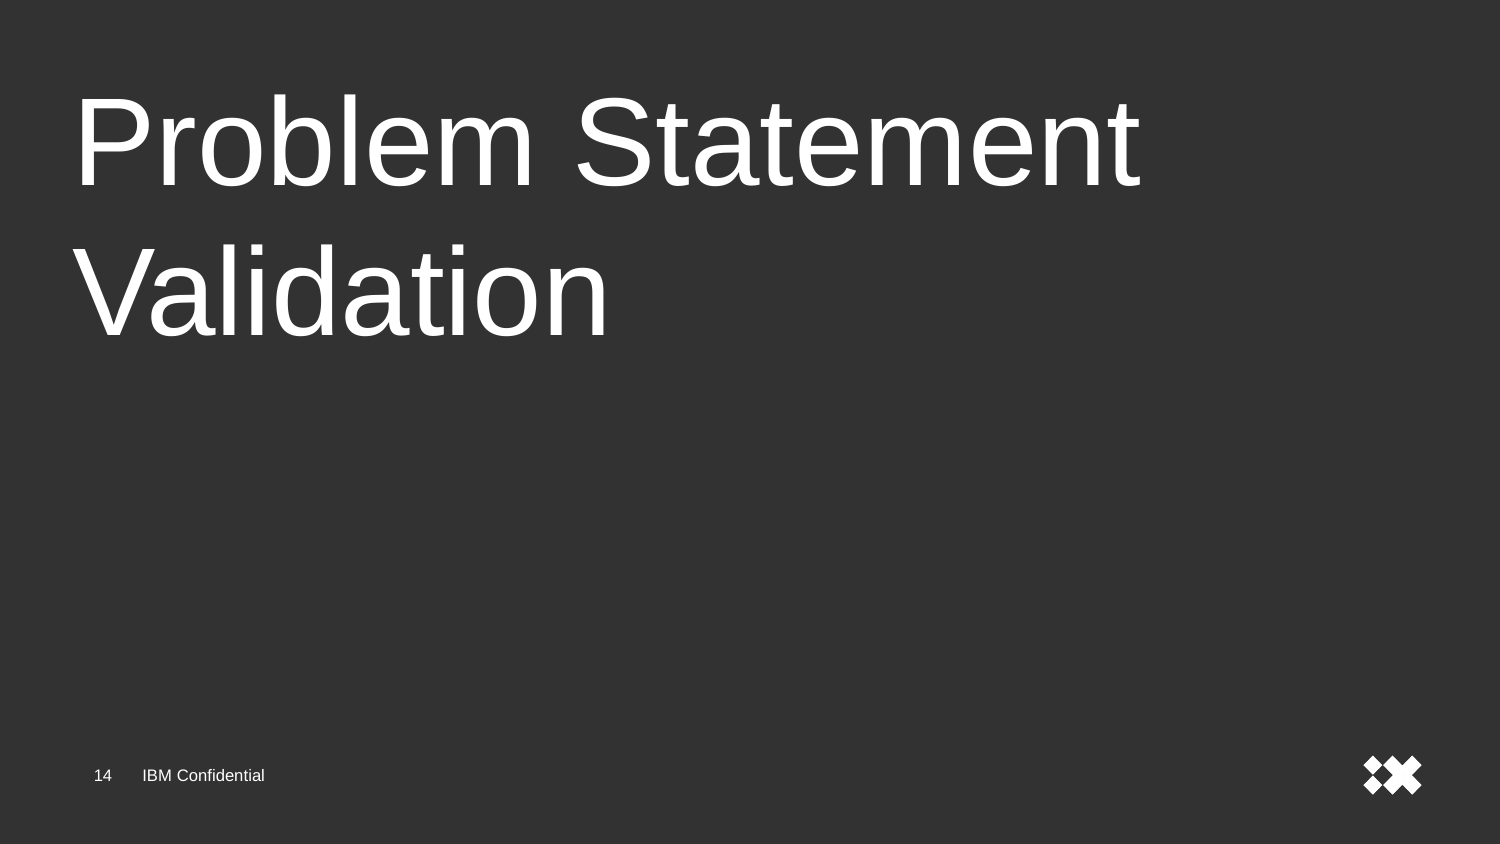

# Problem Statement Validation

14
IBM Confidential